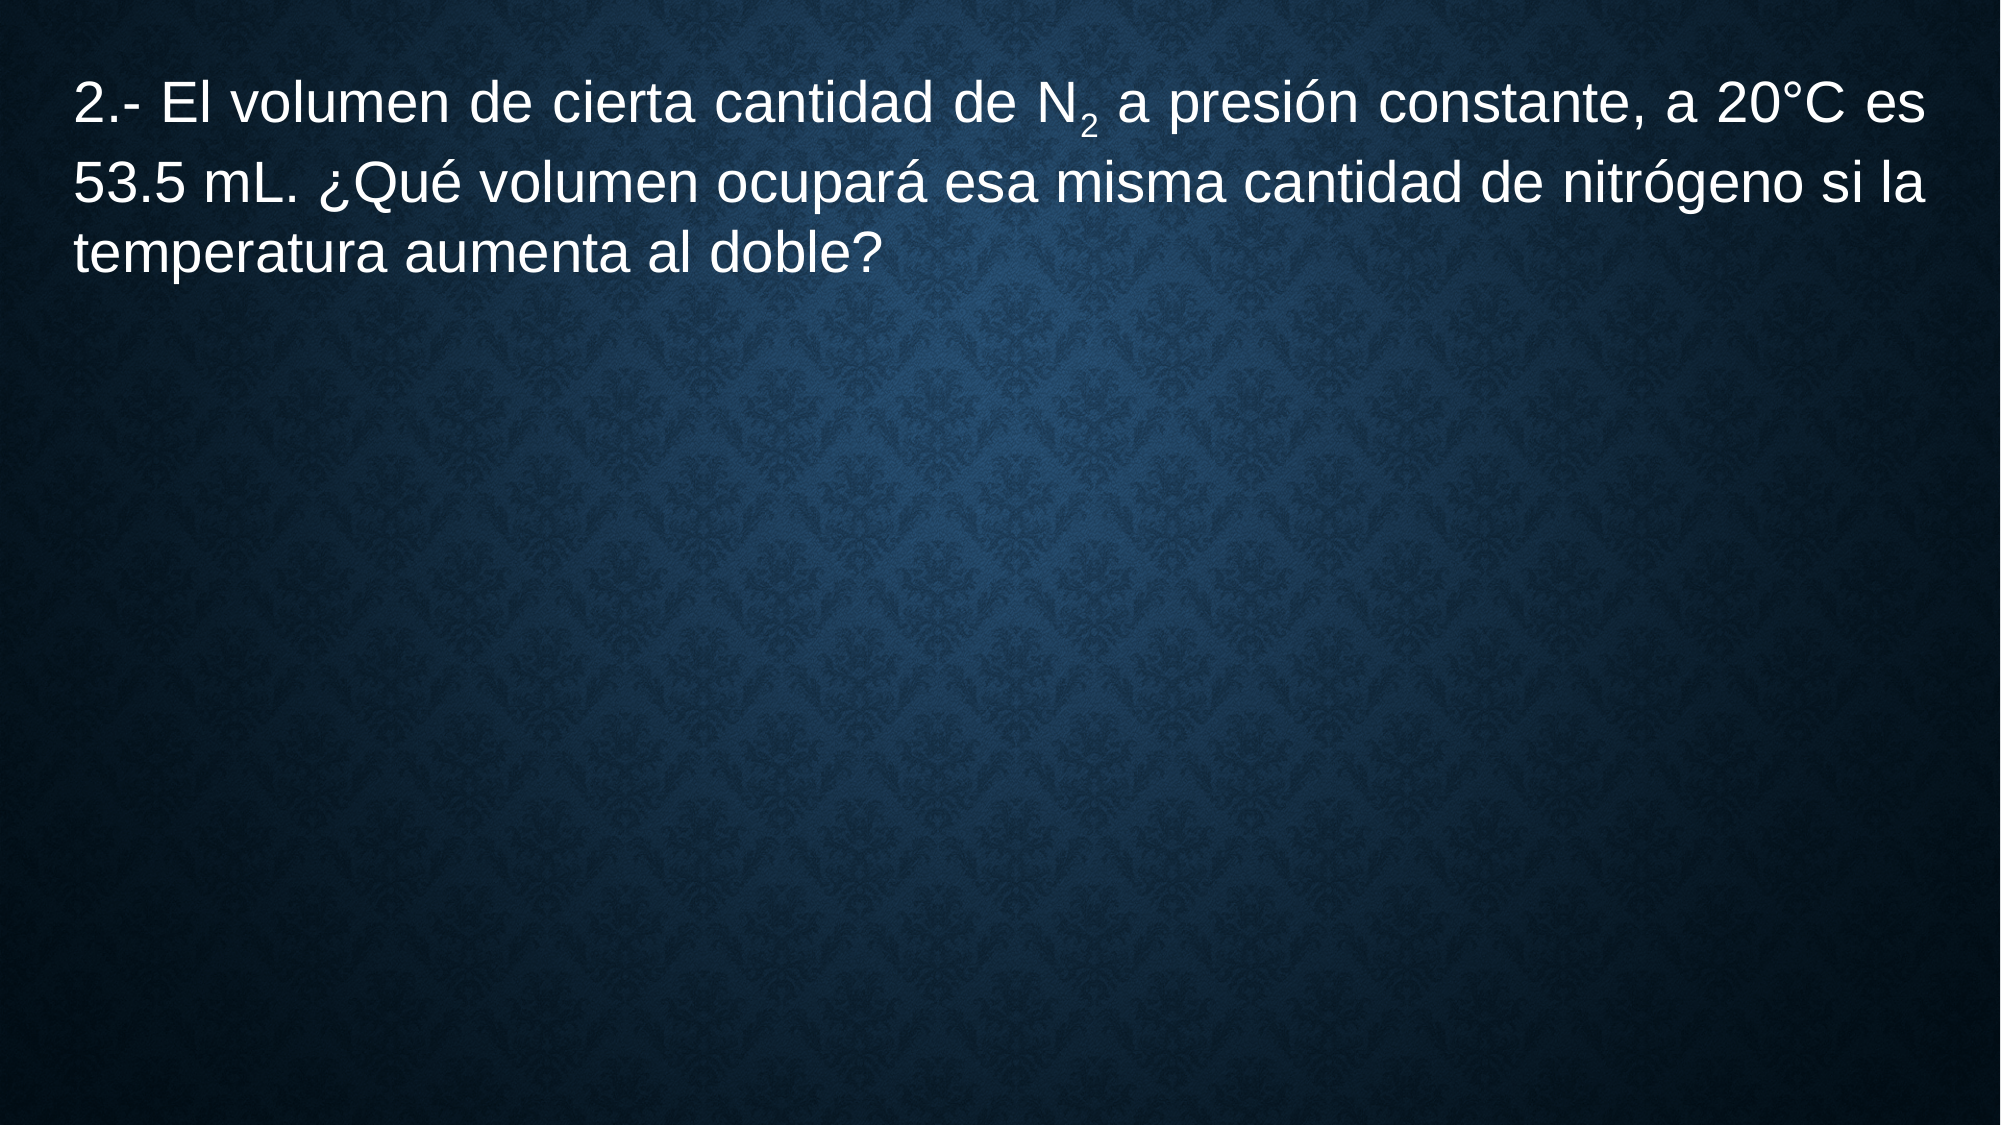

2.- El volumen de cierta cantidad de N2 a presión constante, a 20°C es 53.5 mL. ¿Qué volumen ocupará esa misma cantidad de nitrógeno si la temperatura aumenta al doble?